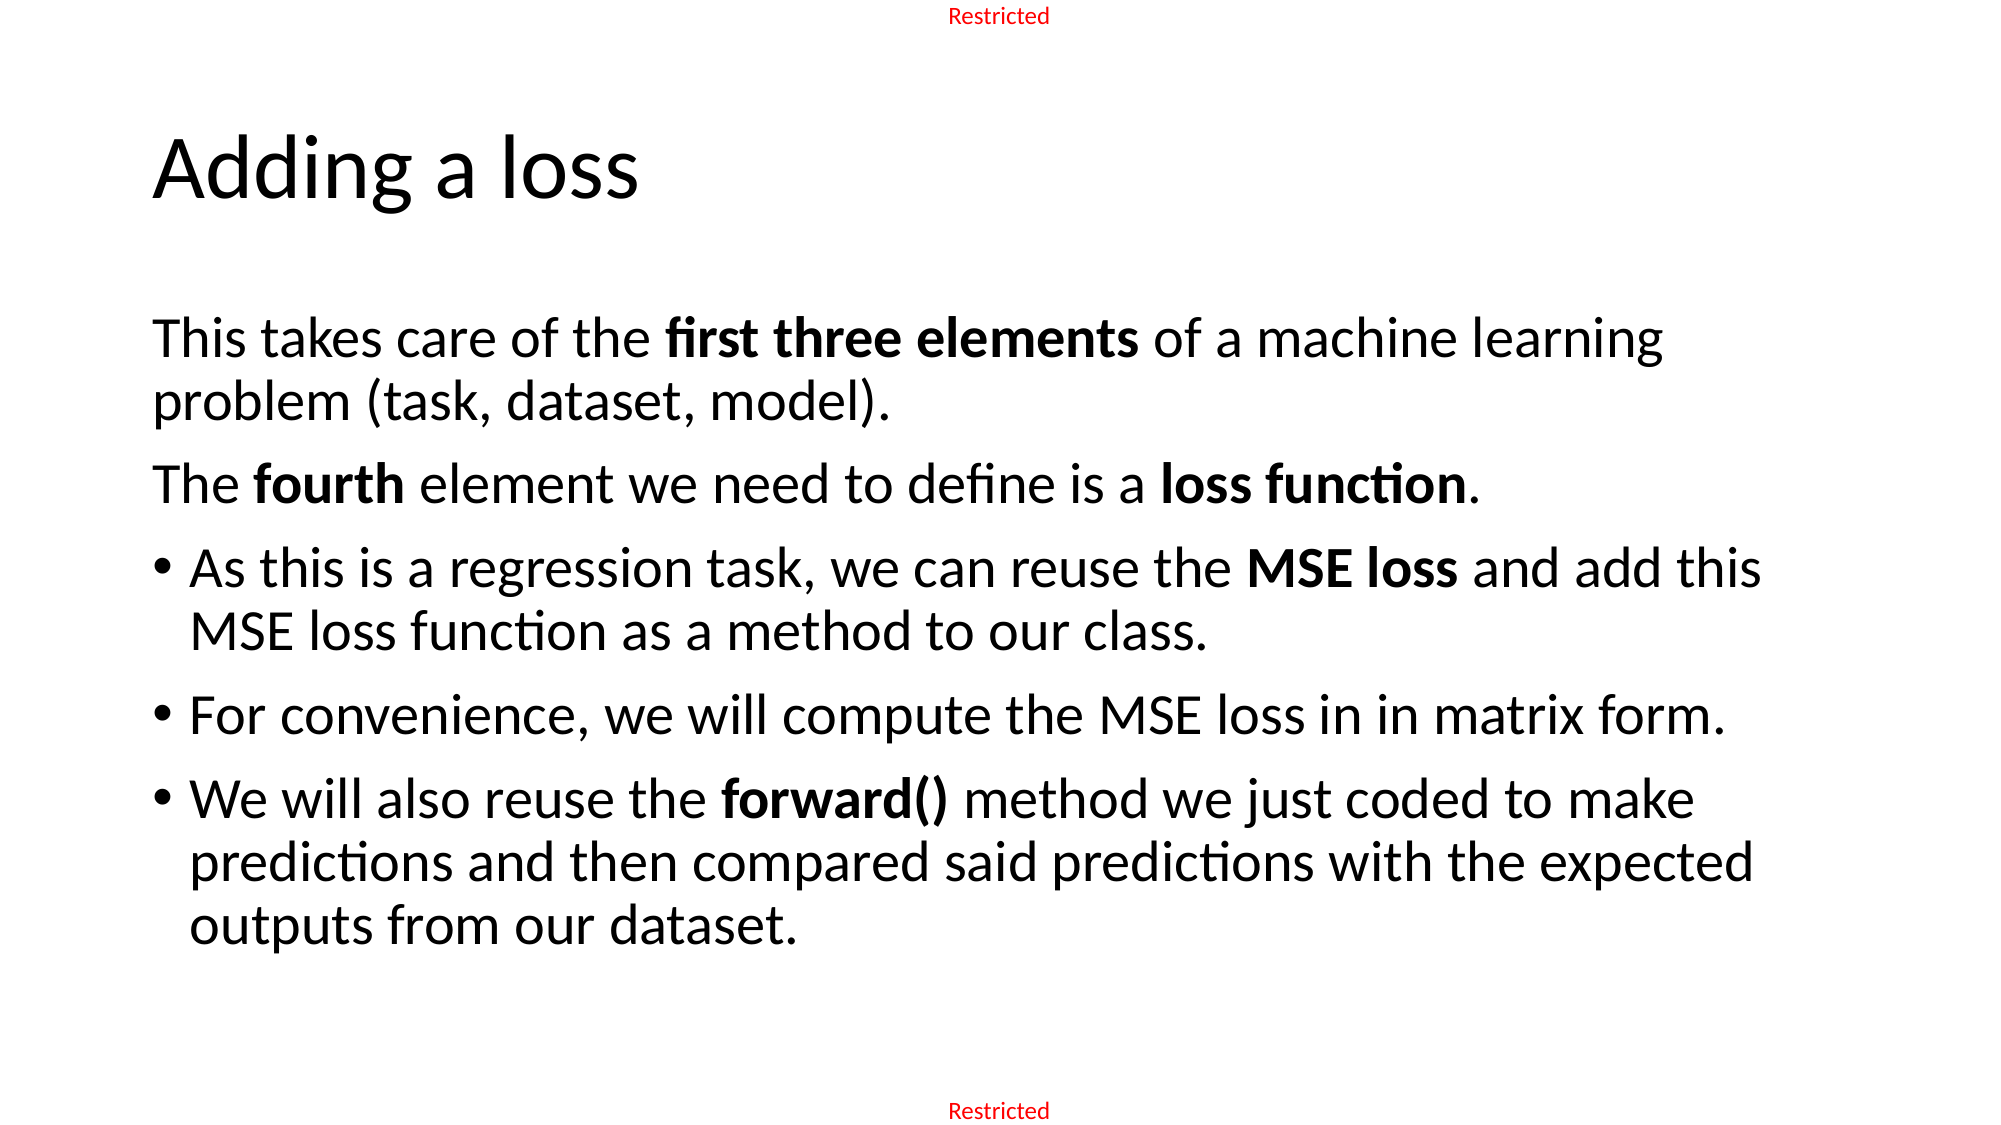

# Adding a loss
This takes care of the first three elements of a machine learning problem (task, dataset, model).
The fourth element we need to define is a loss function.
As this is a regression task, we can reuse the MSE loss and add this MSE loss function as a method to our class.
For convenience, we will compute the MSE loss in in matrix form.
We will also reuse the forward() method we just coded to make predictions and then compared said predictions with the expected outputs from our dataset.